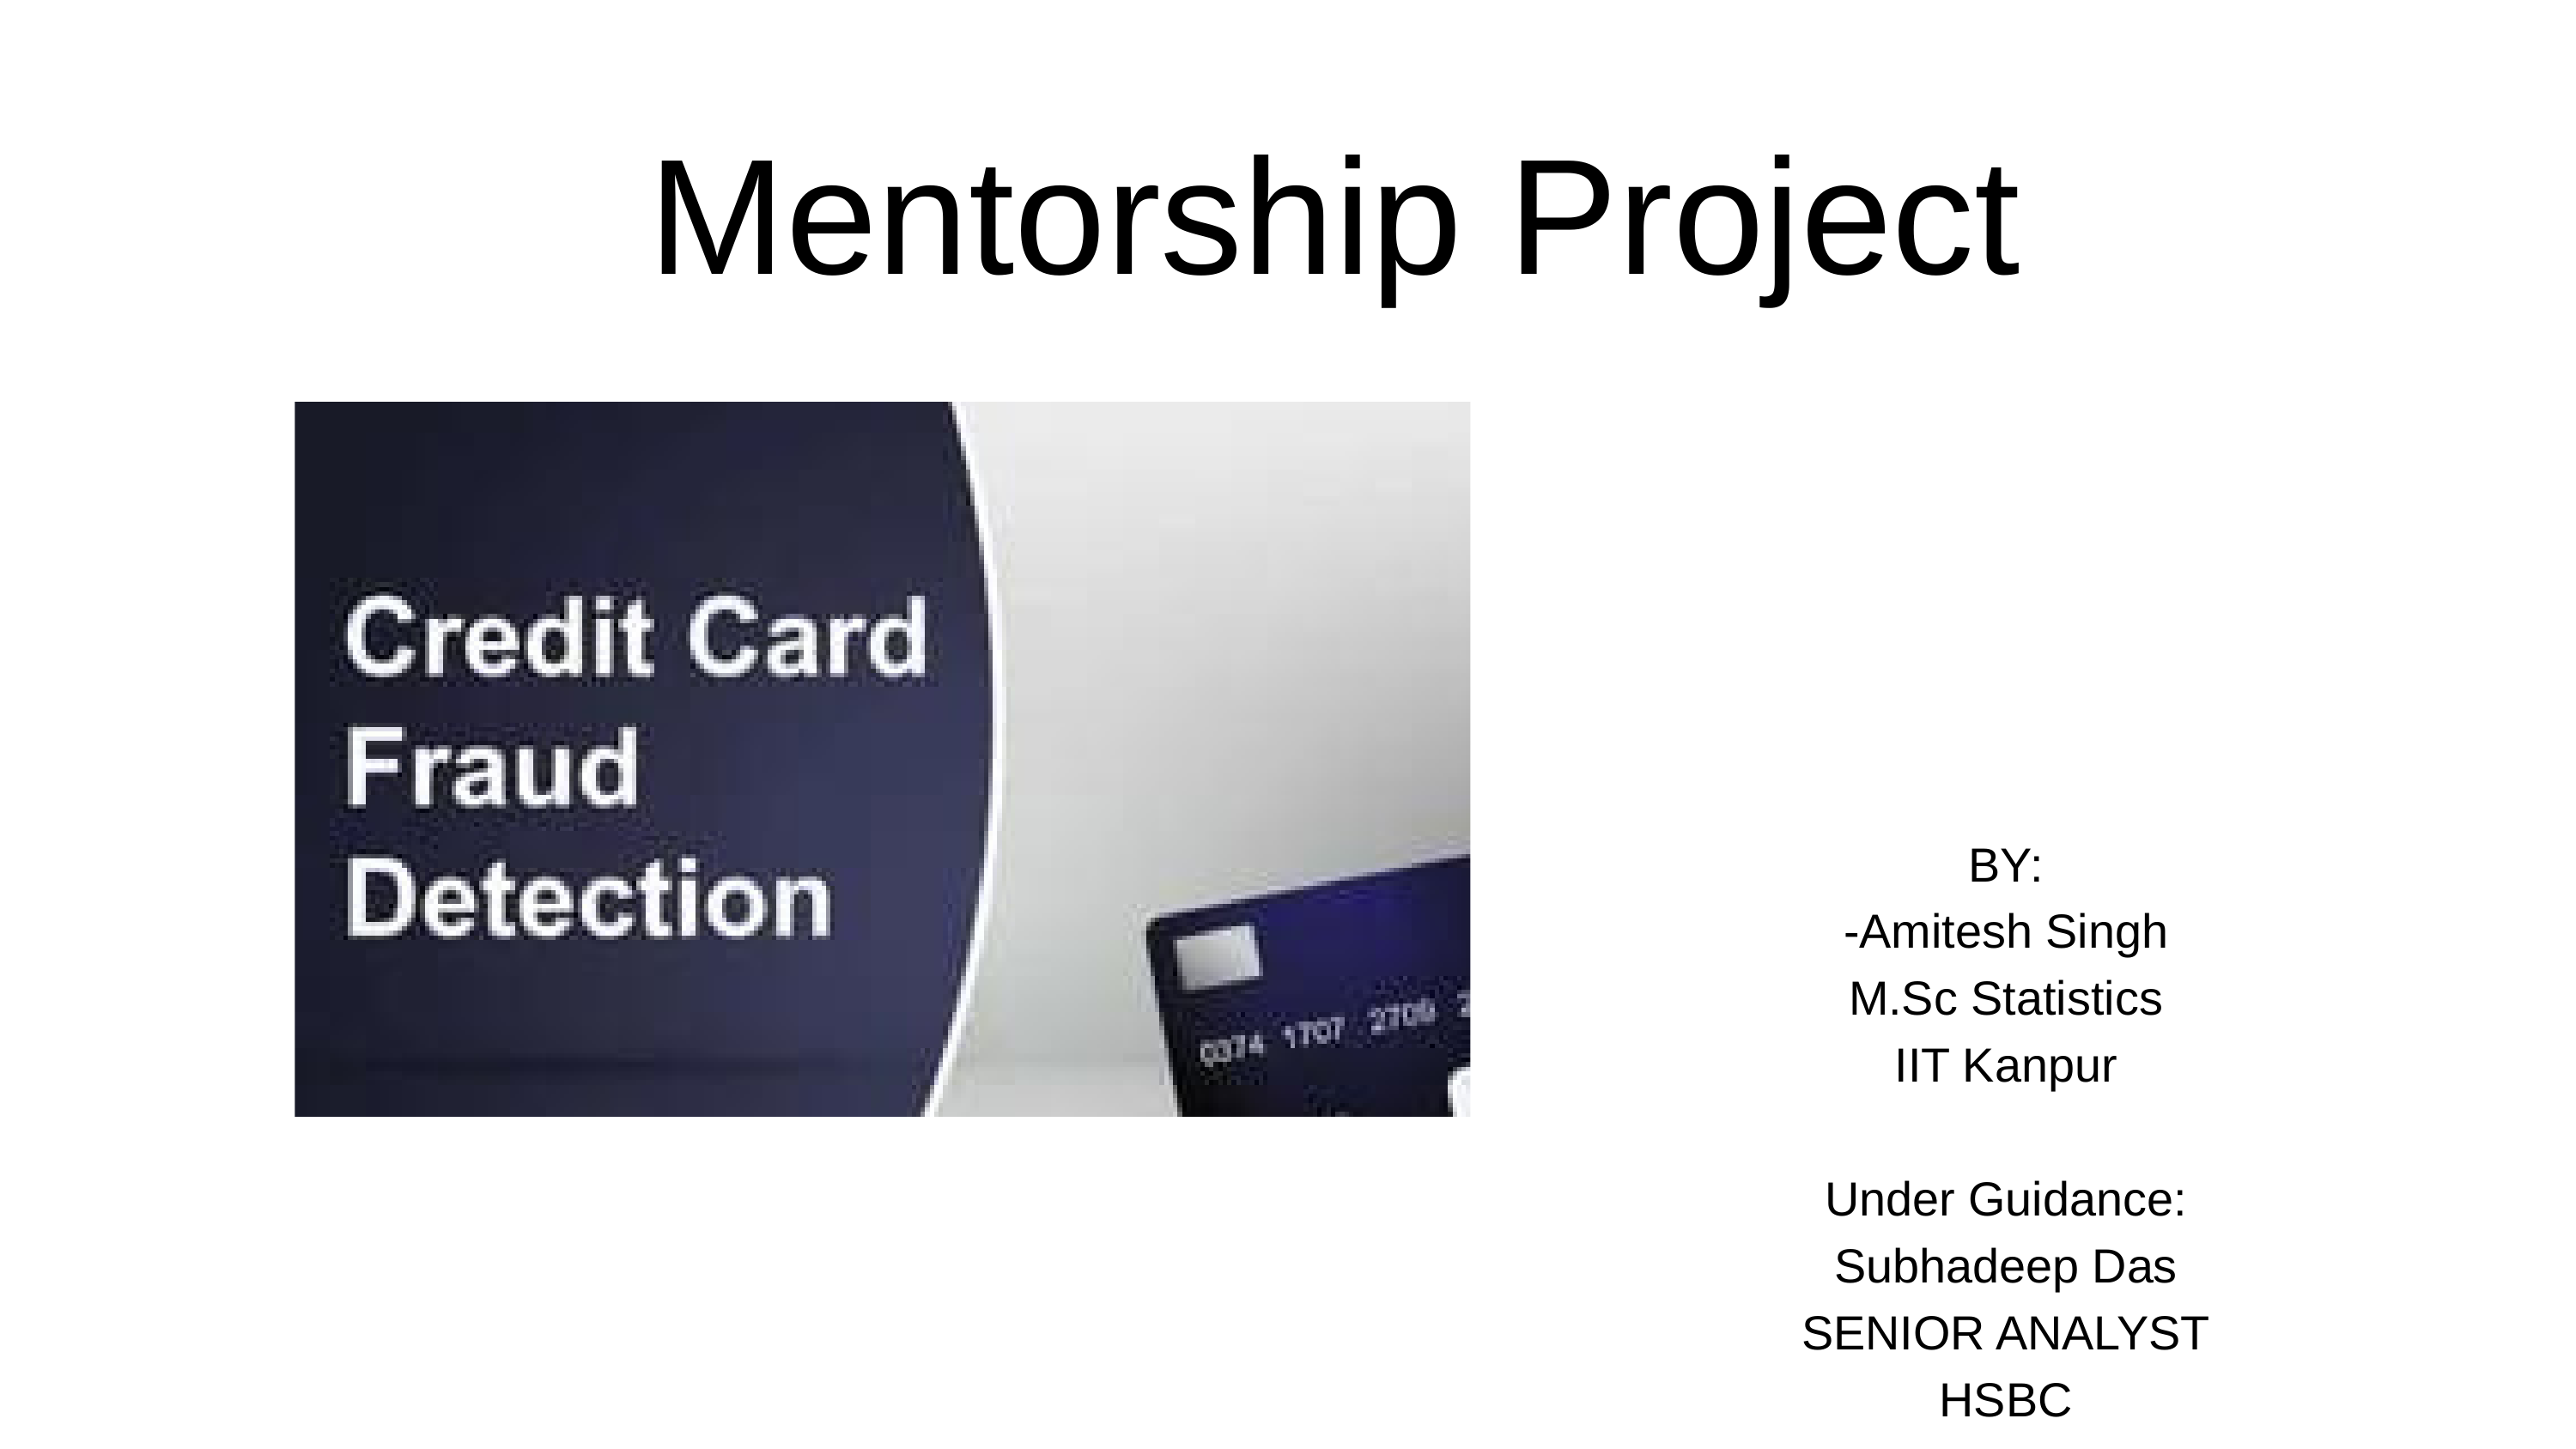

Mentorship Project

BY:
-Amitesh Singh
M.Sc Statistics
IIT Kanpur

Under Guidance:
Subhadeep Das
SENIOR ANALYST
HSBC